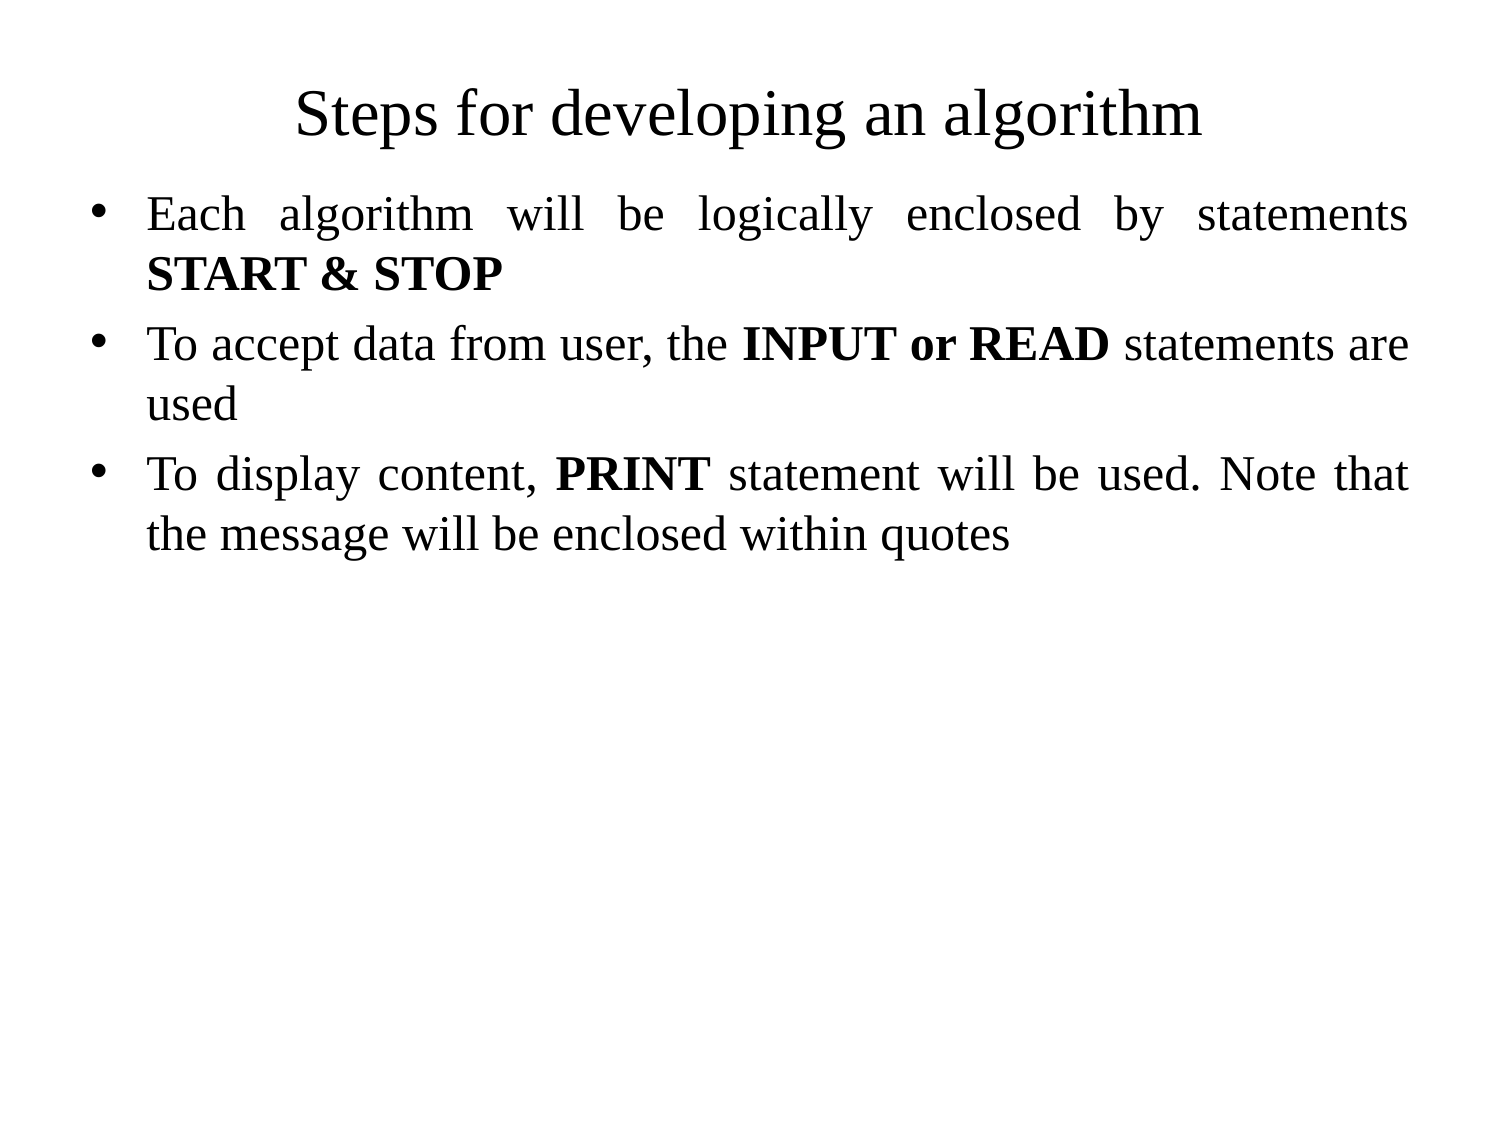

# Steps for developing an algorithm
Each algorithm will be logically enclosed by statements START & STOP
To accept data from user, the INPUT or READ statements are used
To display content, PRINT statement will be used. Note that the message will be enclosed within quotes